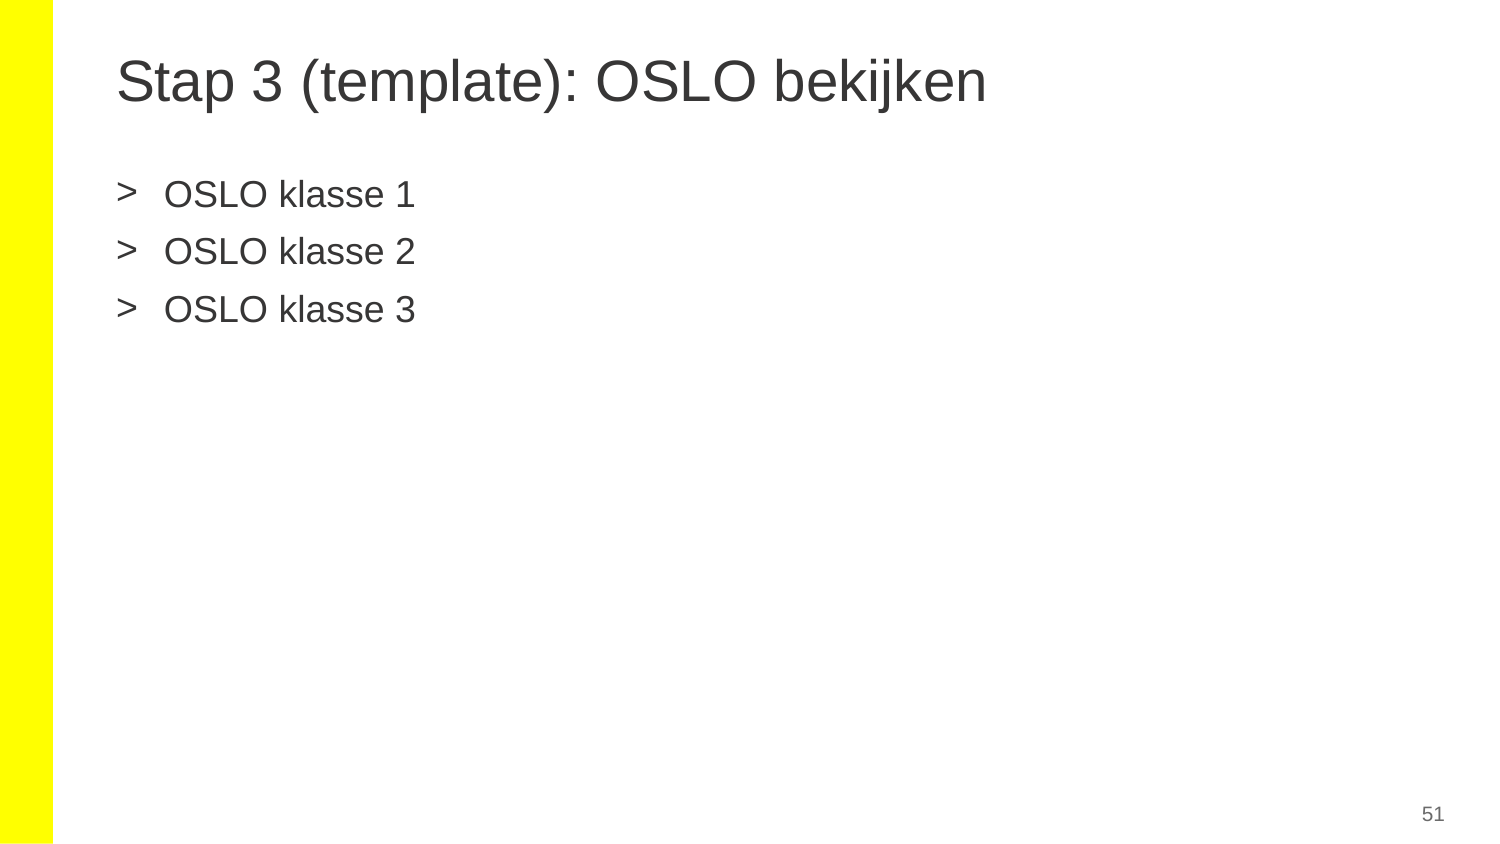

# Stap 3 (template): OSLO bekijken
OSLO klasse 1
OSLO klasse 2
OSLO klasse 3
51